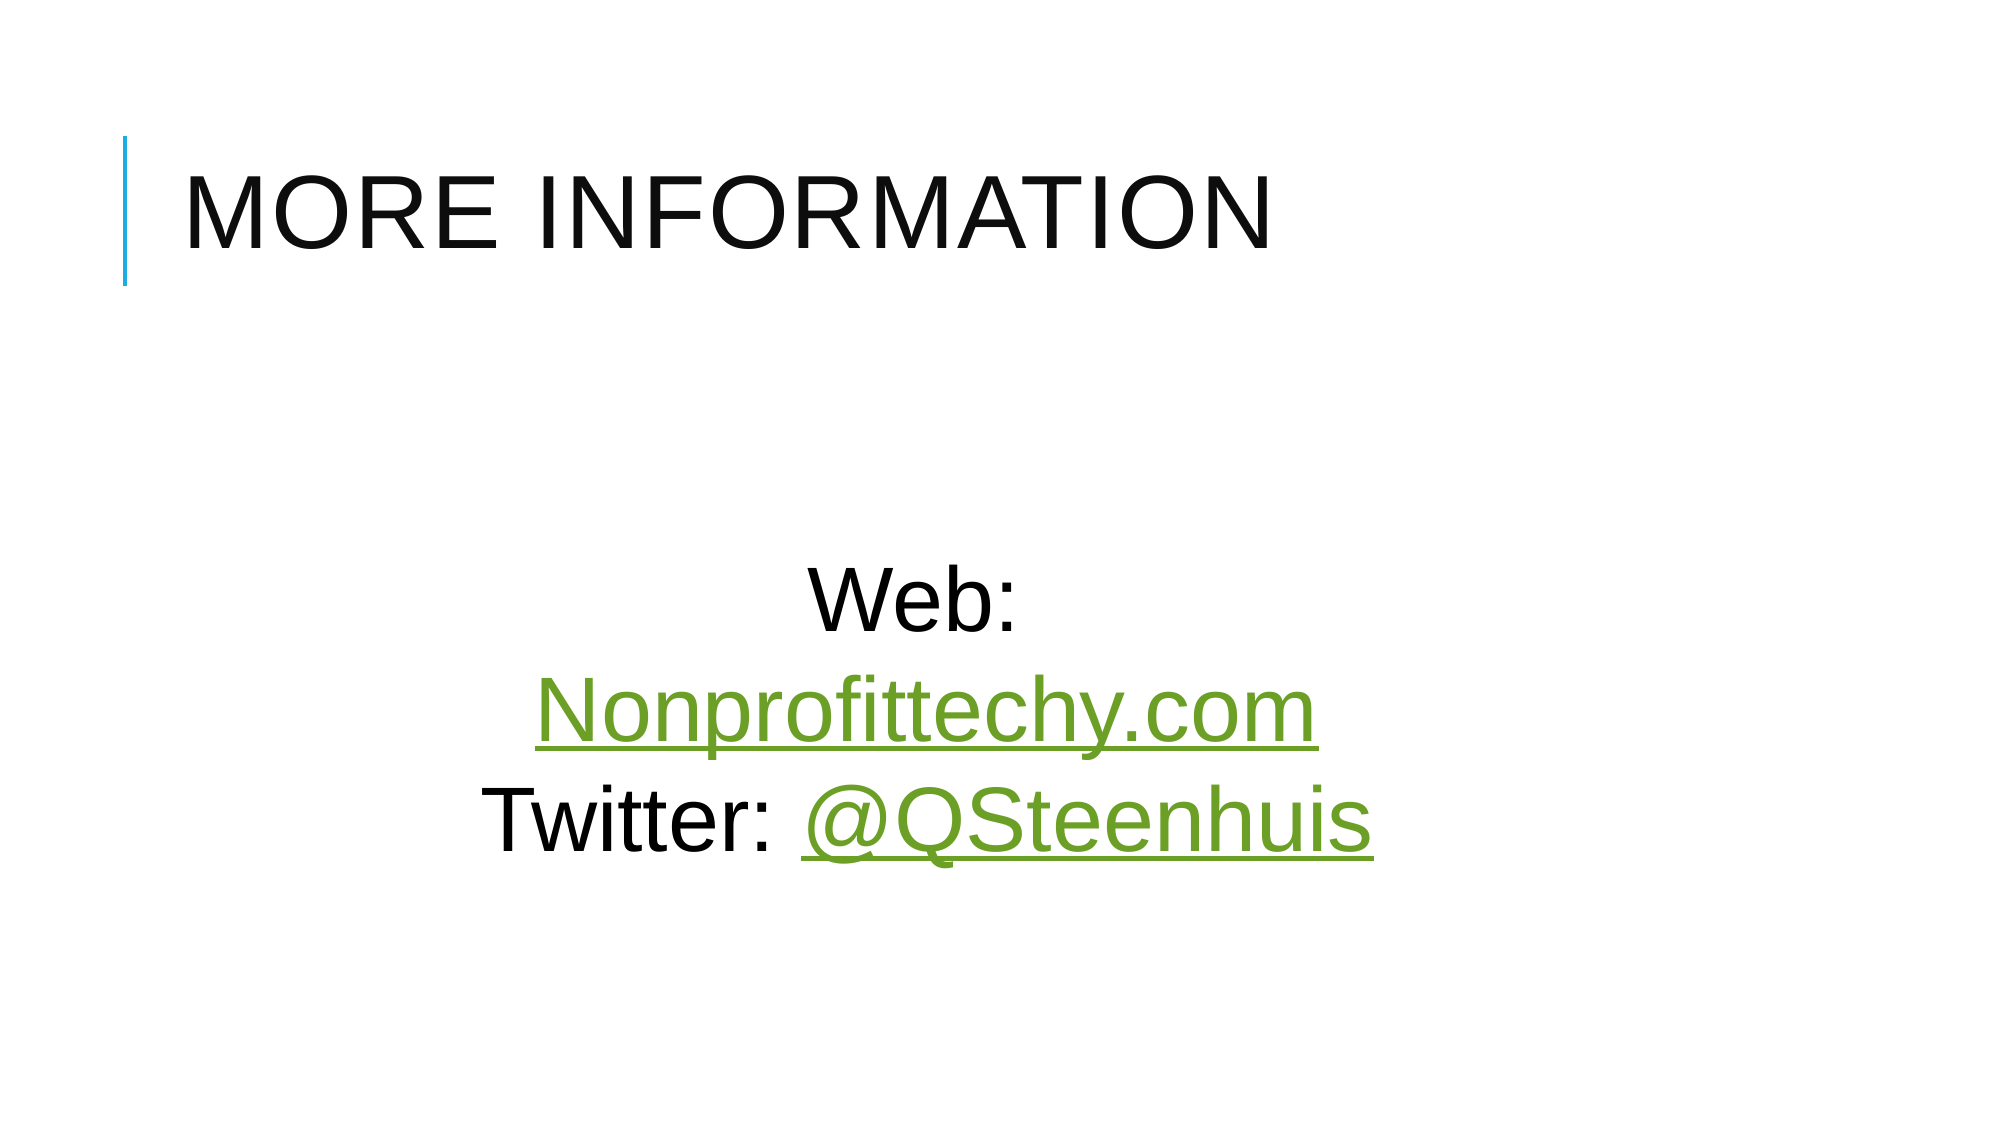

# More Information
Web: Nonprofittechy.com Twitter: @QSteenhuis